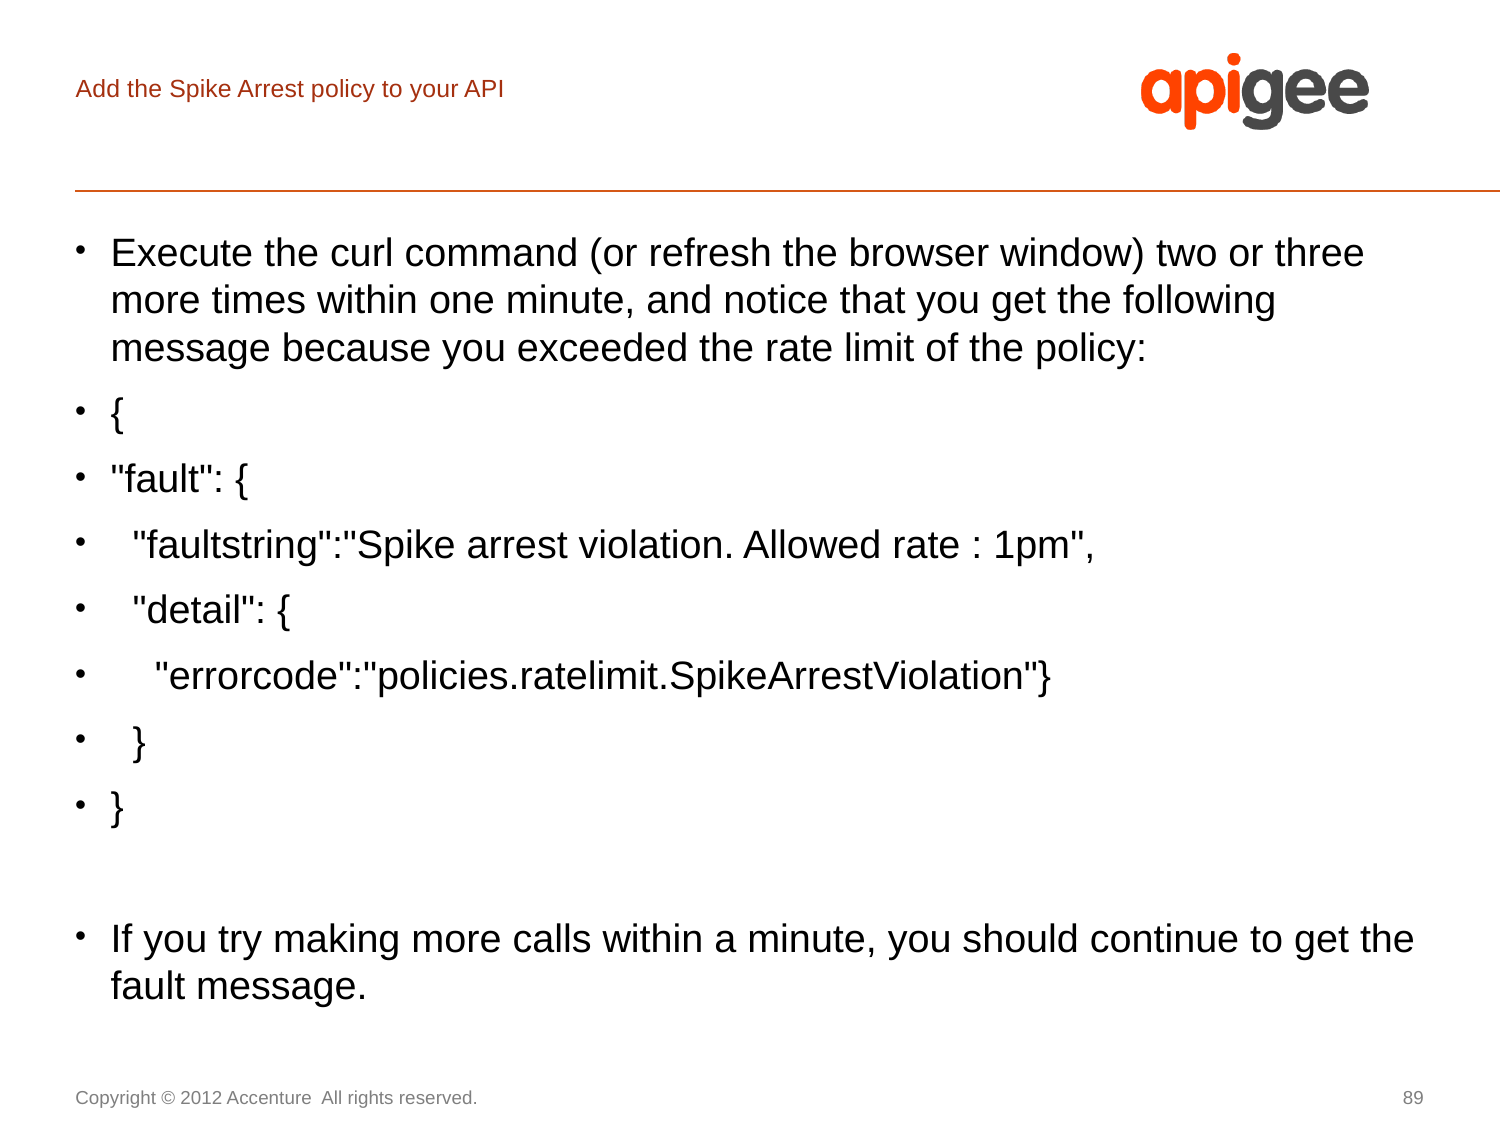

# Add the Spike Arrest policy to your API
Execute the curl command (or refresh the browser window) two or three more times within one minute, and notice that you get the following message because you exceeded the rate limit of the policy:
{
"fault": {
  "faultstring":"Spike arrest violation. Allowed rate : 1pm",
  "detail": {
    "errorcode":"policies.ratelimit.SpikeArrestViolation"}
  }
}

If you try making more calls within a minute, you should continue to get the fault message.